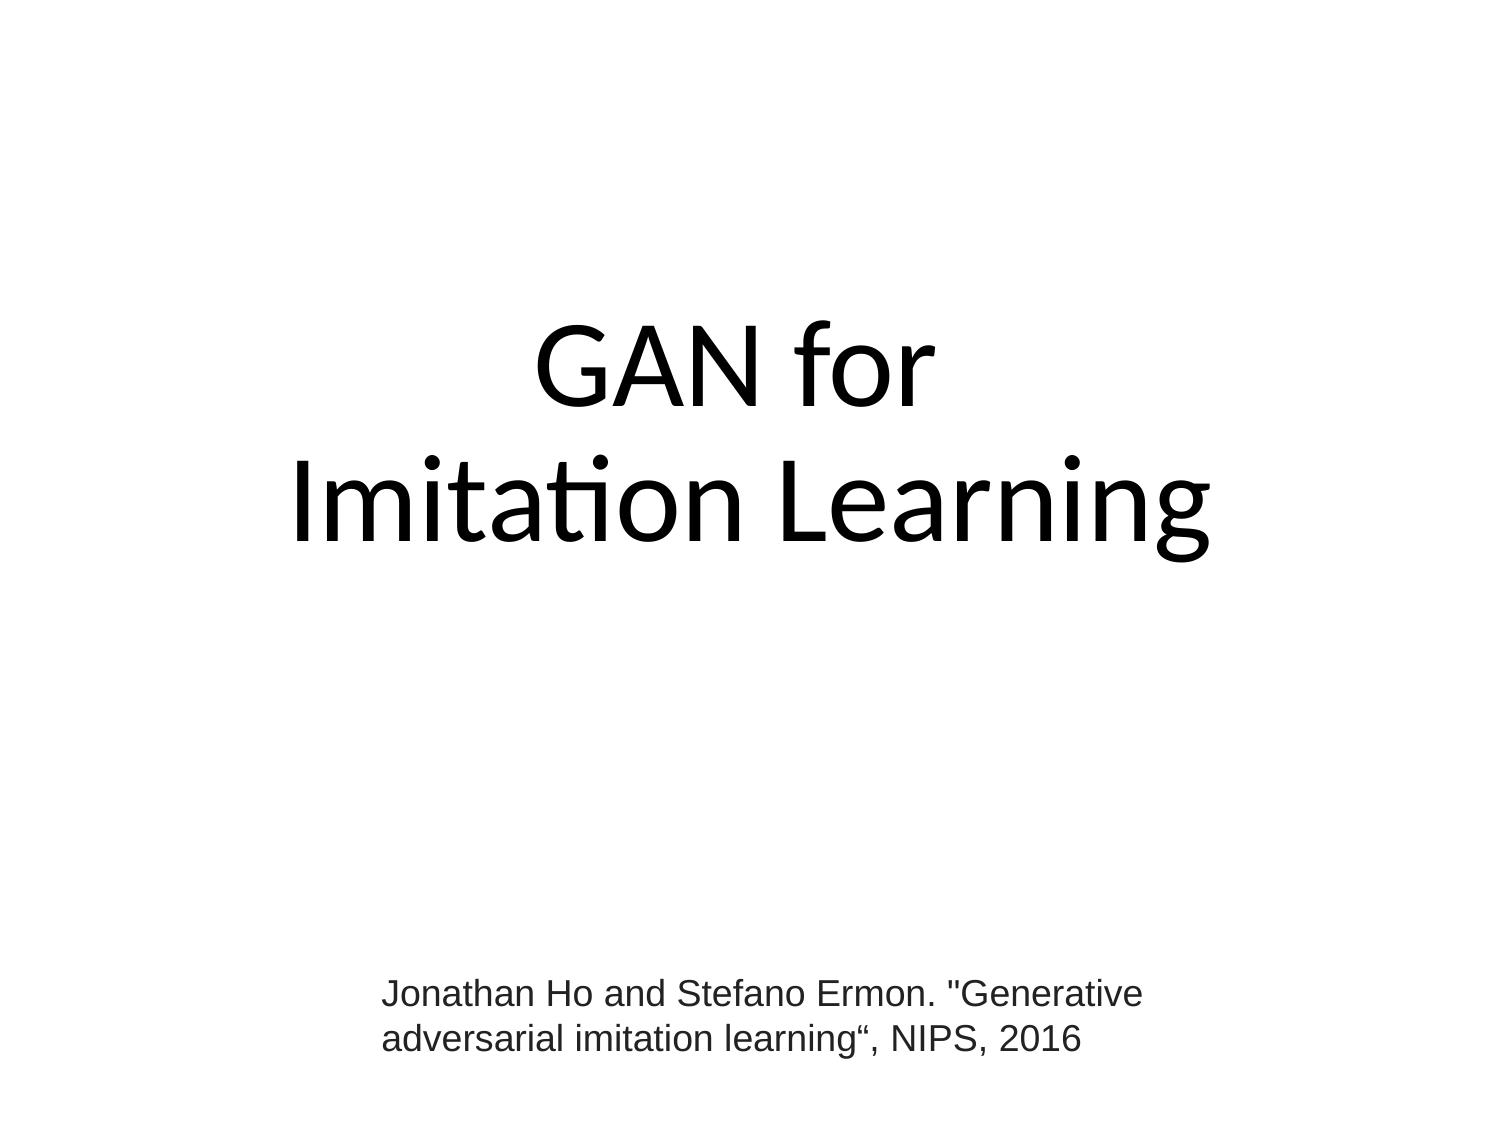

# GAN for Imitation Learning

Jonathan Ho and Stefano Ermon. "Generative adversarial imitation learning“, NIPS, 2016